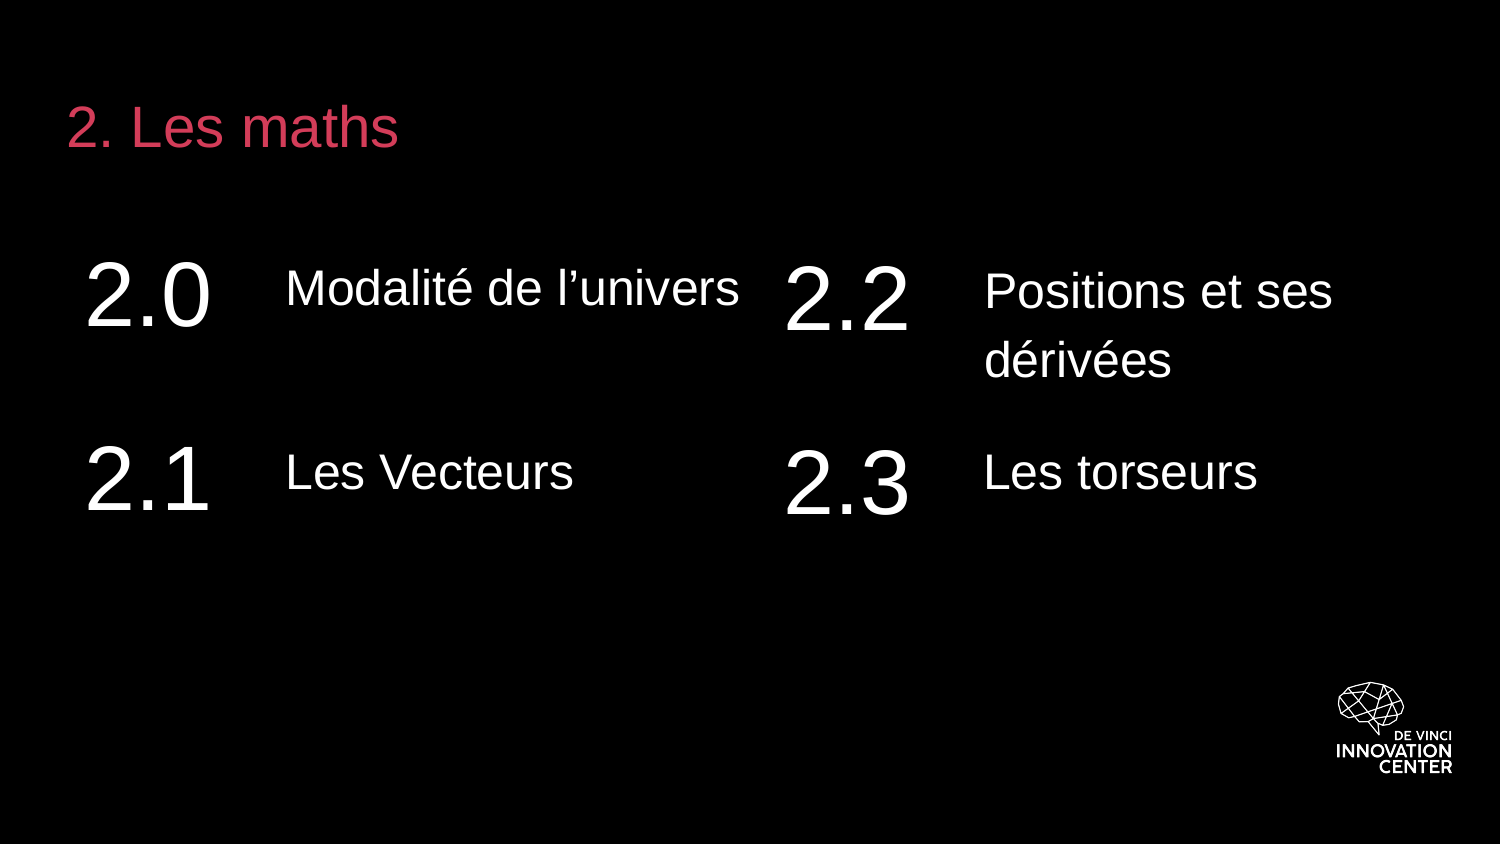

# 2. Les maths
2.0
2.2
Modalité de l’univers
Positions et ses dérivées
2.1
2.3
Les Vecteurs
Les torseurs